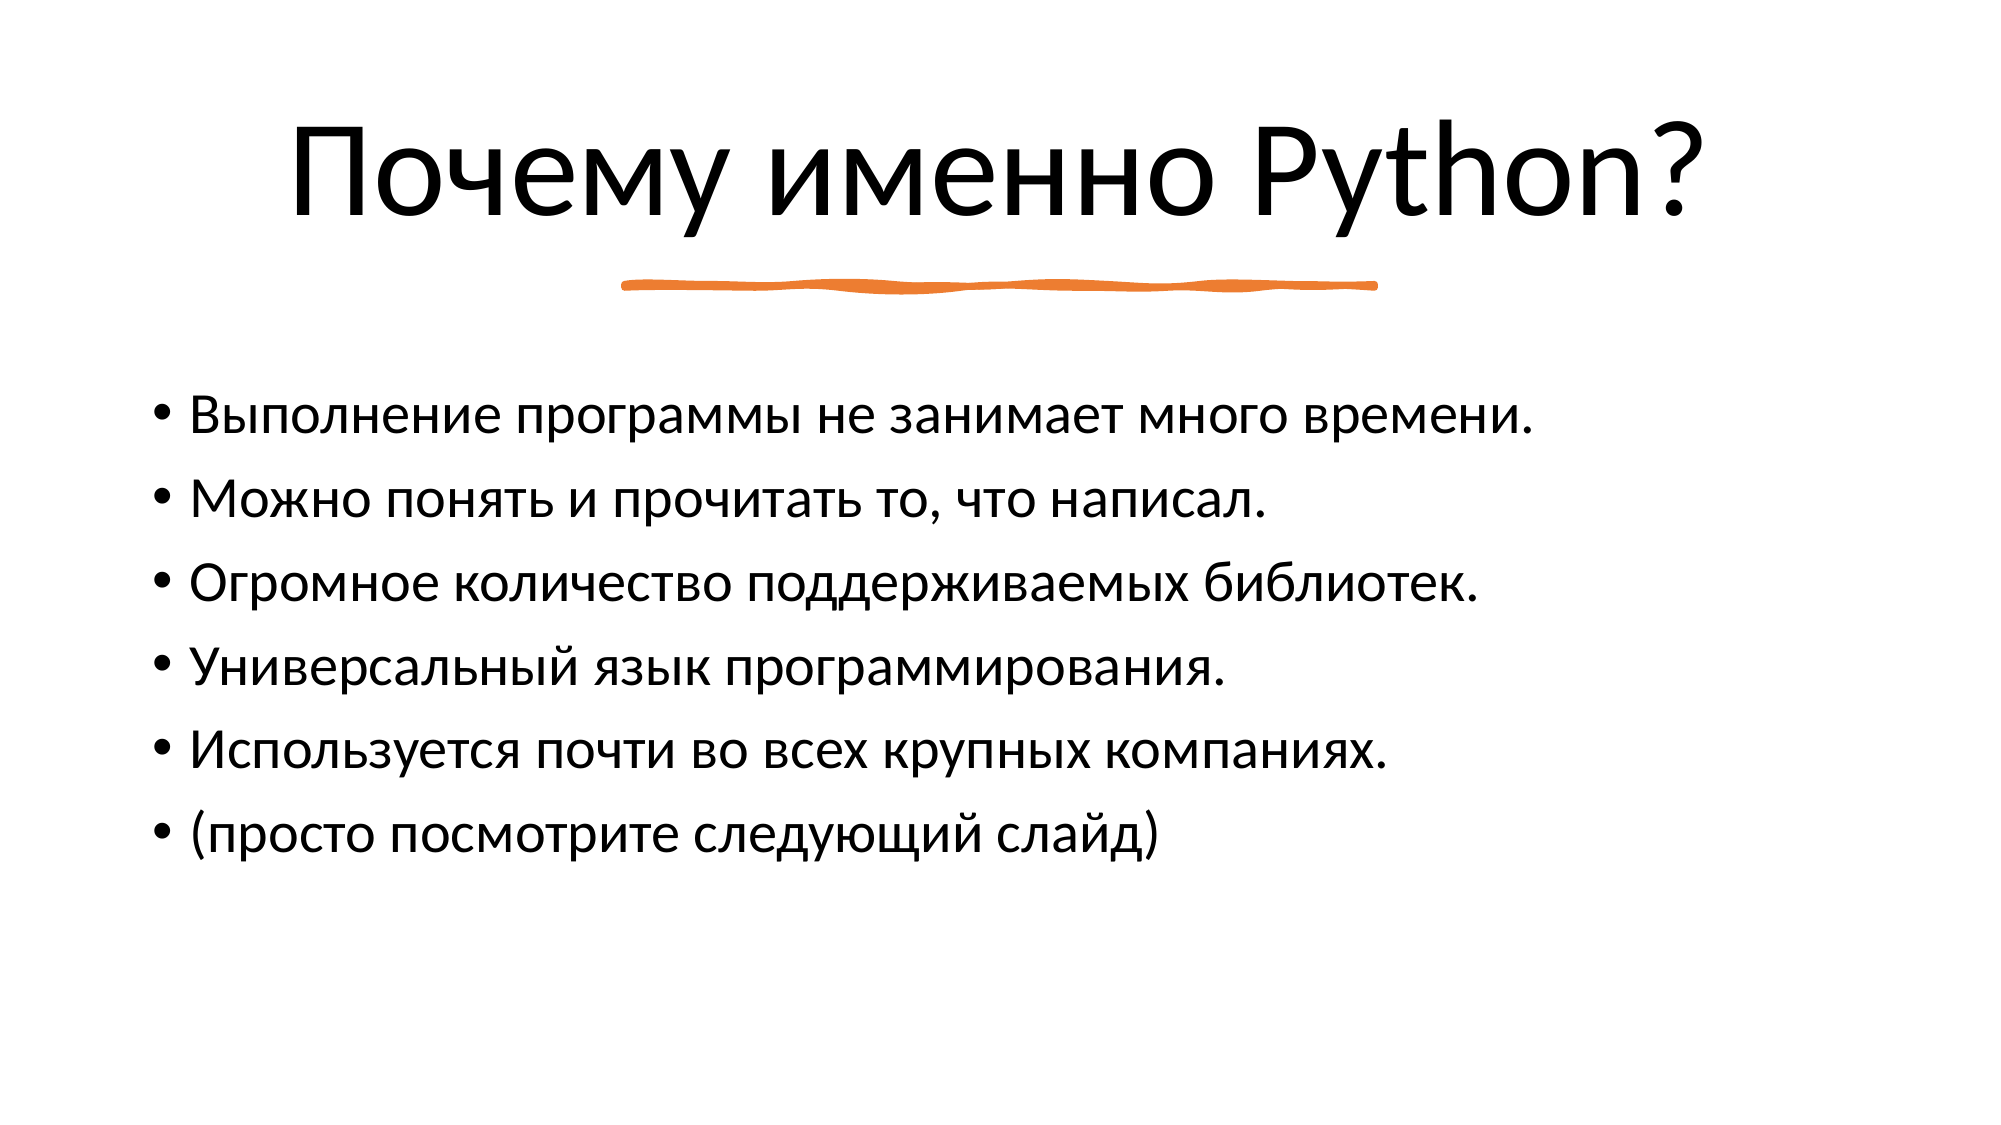

# Почему именно Python?

Выполнение программы не занимает много времени.
Можно понять и прочитать то, что написал.
Огромное количество поддерживаемых библиотек.
Универсальный язык программирования.
Используется почти во всех крупных компаниях.
(просто посмотрите следующий слайд)